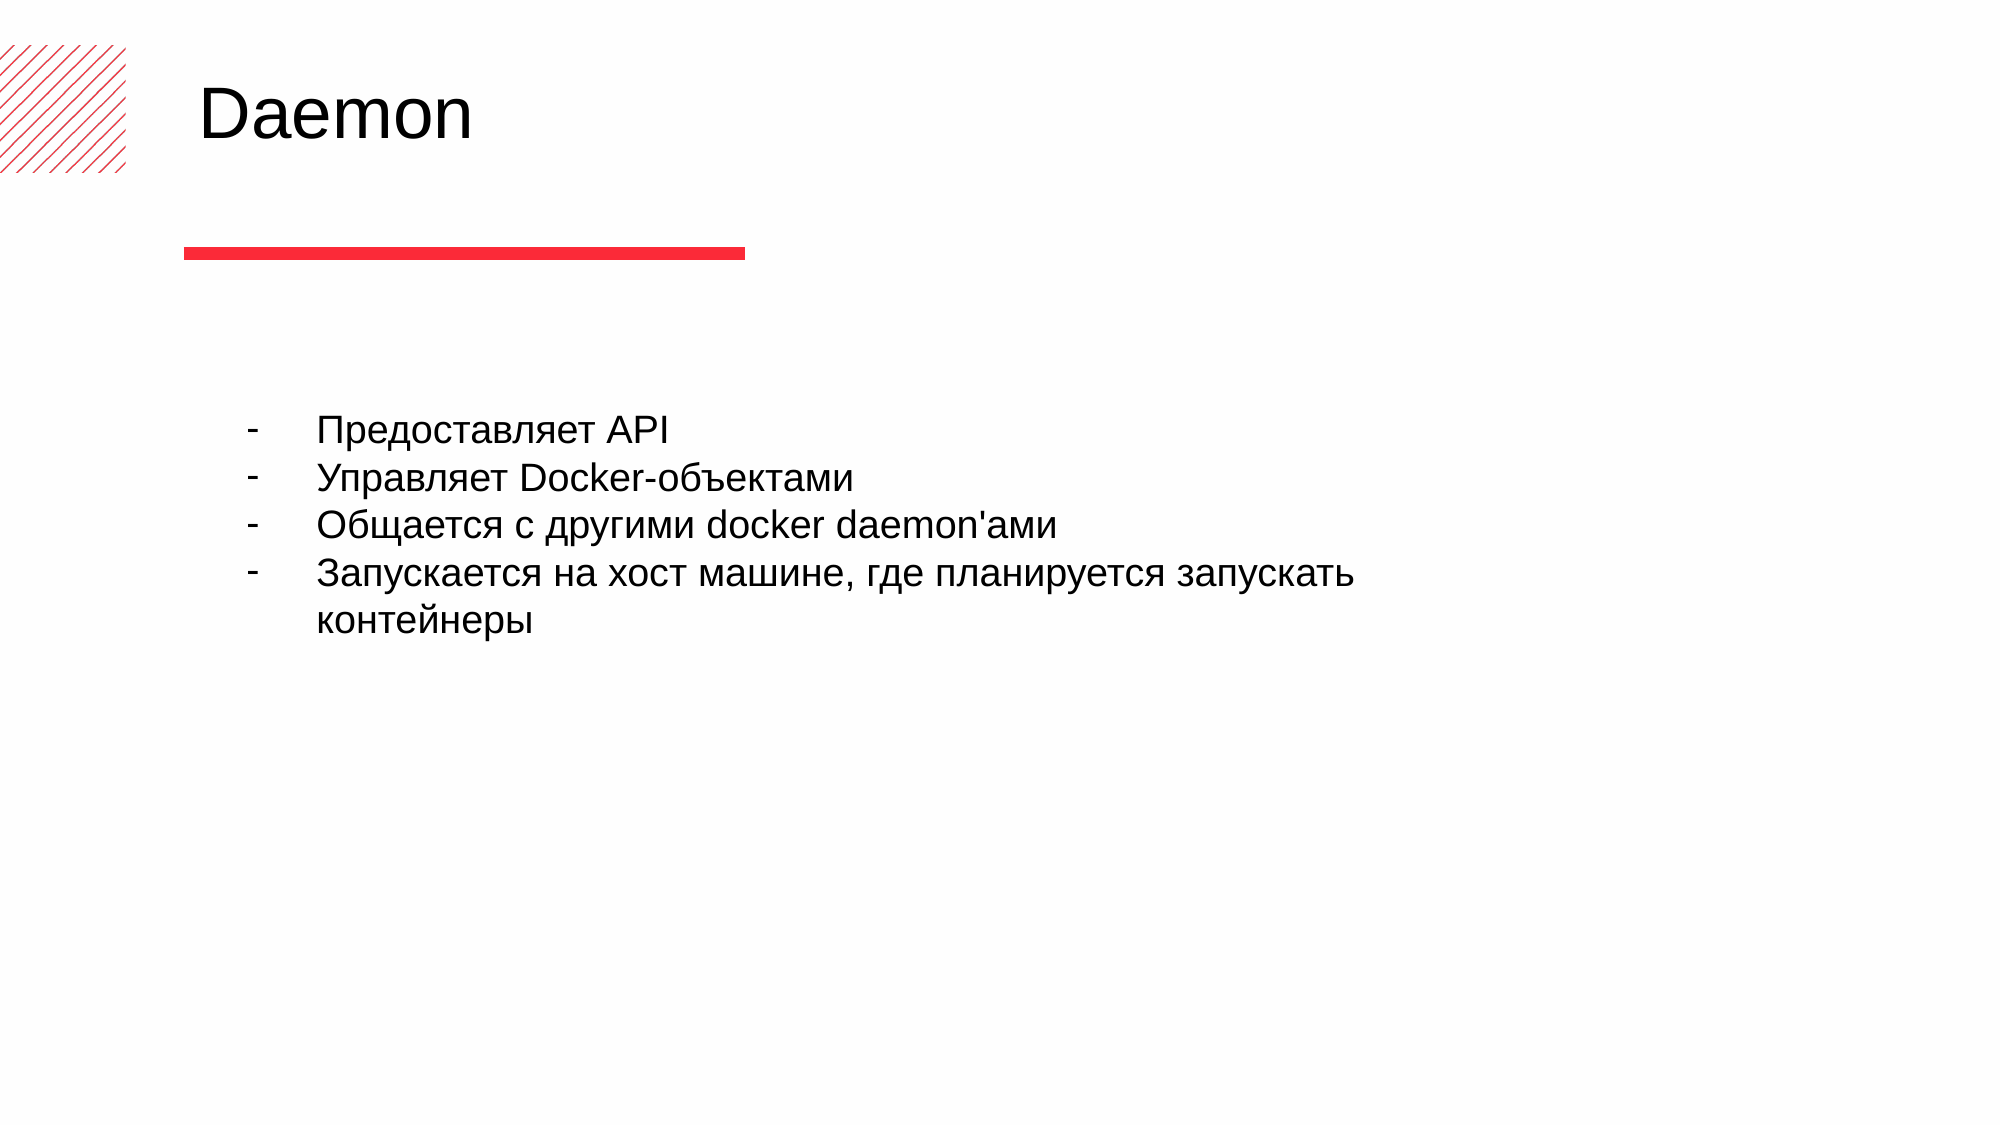

Daemon

Предоставляет API
Управляет Docker-объектами
Общается с другими docker daemon'ами
Запускается на хост машине, где планируется запускать контейнеры